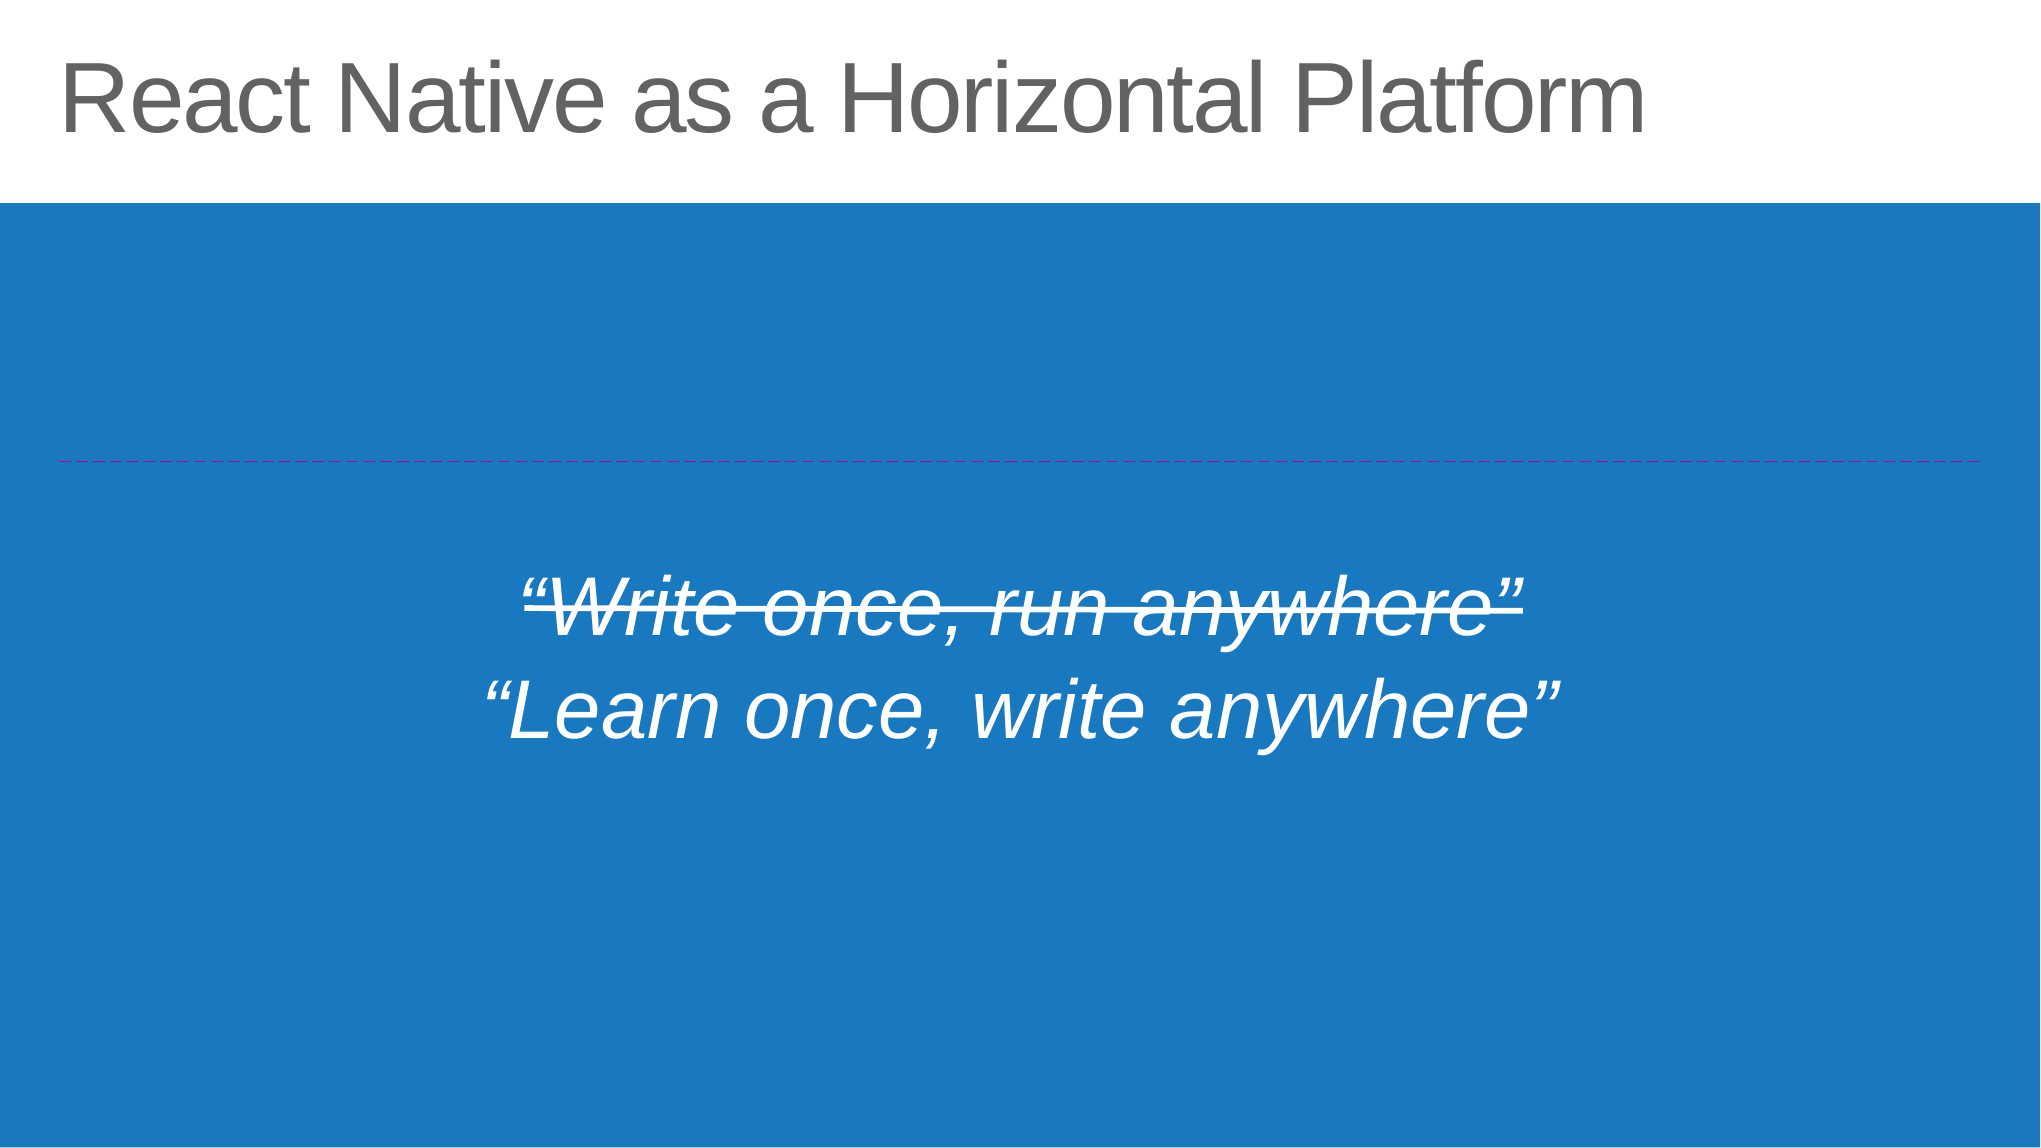

React Native as a Horizontal Platform

“Write once, run anywhere”
“Learn once, write anywhere”